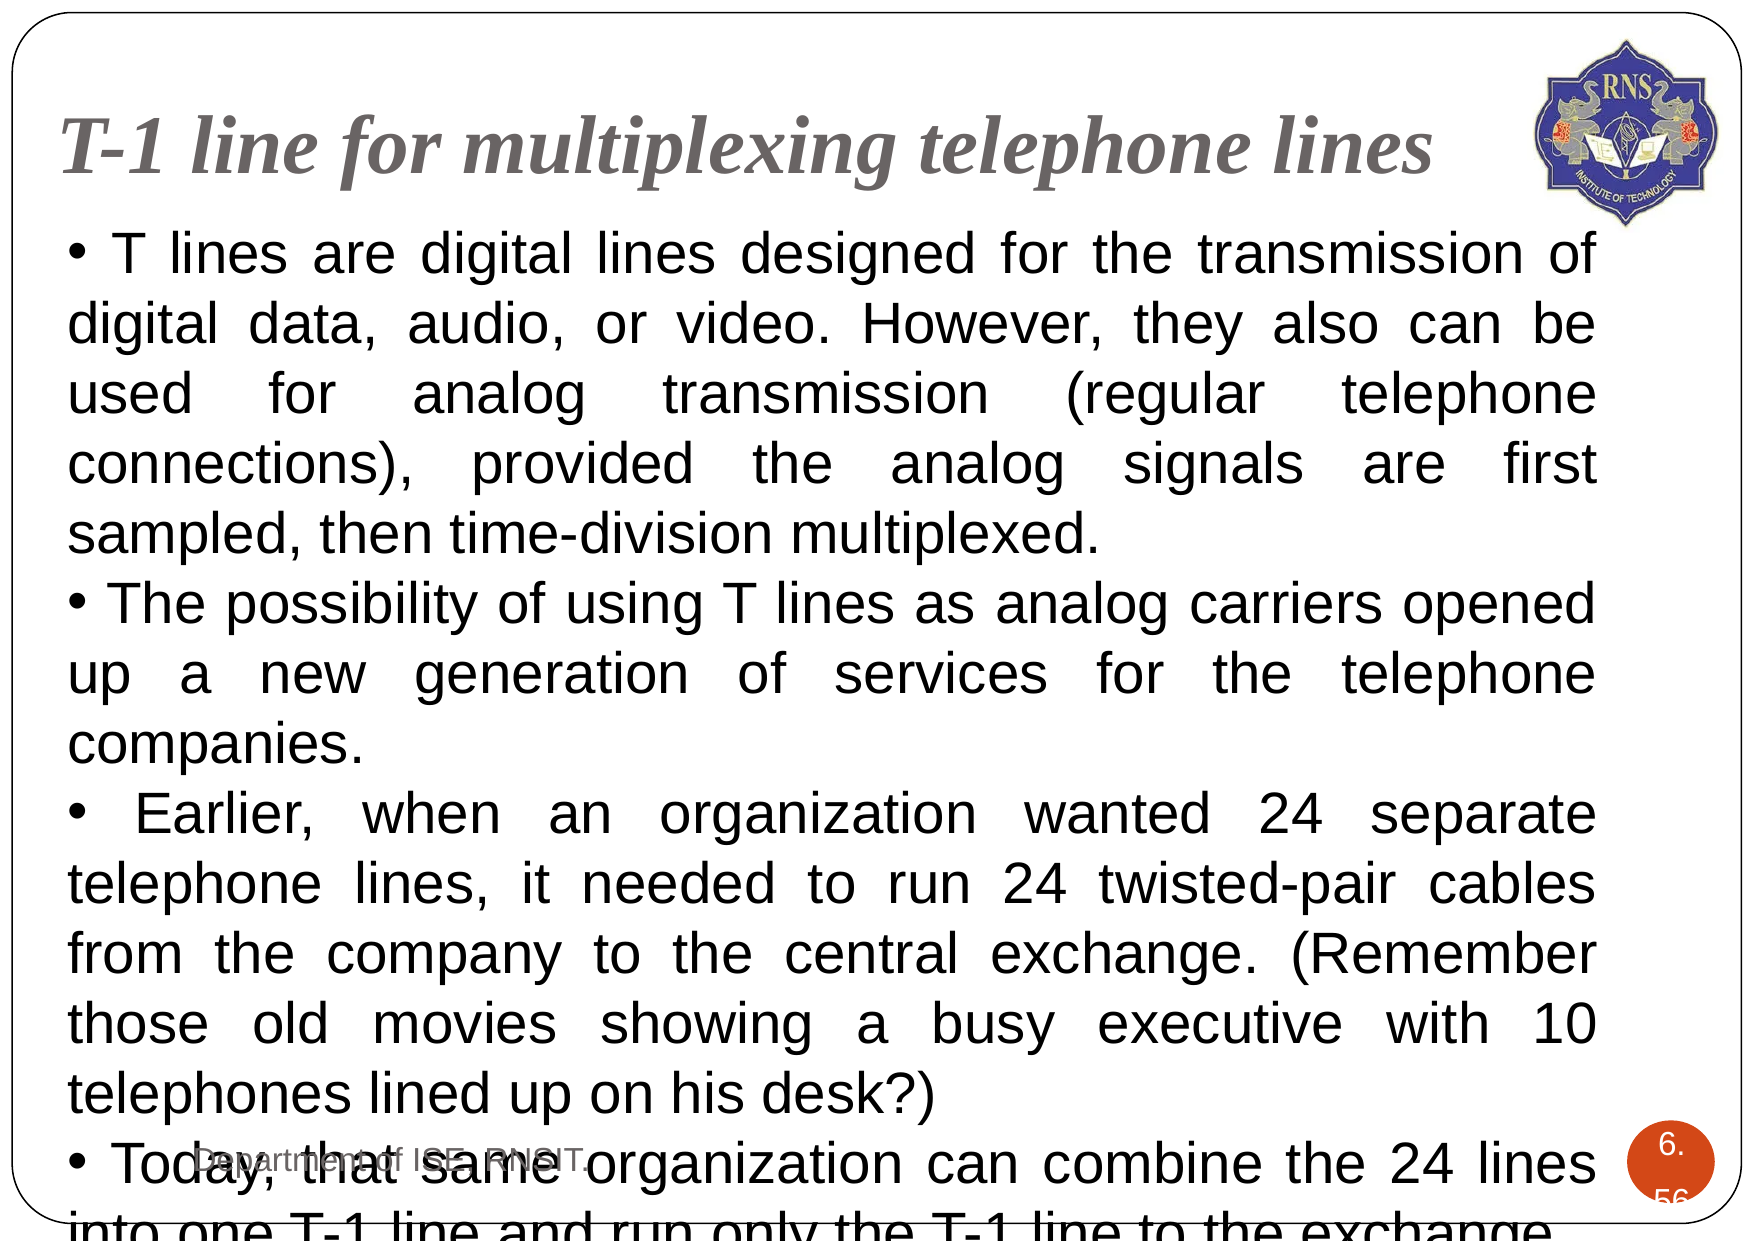

# T-1 line for multiplexing telephone lines
 T lines are digital lines designed for the transmission of digital data, audio, or video. However, they also can be used for analog transmission (regular telephone connections), provided the analog signals are first sampled, then time-division multiplexed.
 The possibility of using T lines as analog carriers opened up a new generation of services for the telephone companies.
 Earlier, when an organization wanted 24 separate telephone lines, it needed to run 24 twisted-pair cables from the company to the central exchange. (Remember those old movies showing a busy executive with 10 telephones lined up on his desk?)
 Today, that same organization can combine the 24 lines into one T-1 line and run only the T-1 line to the exchange
Department of ISE, RNSIT.
6.56